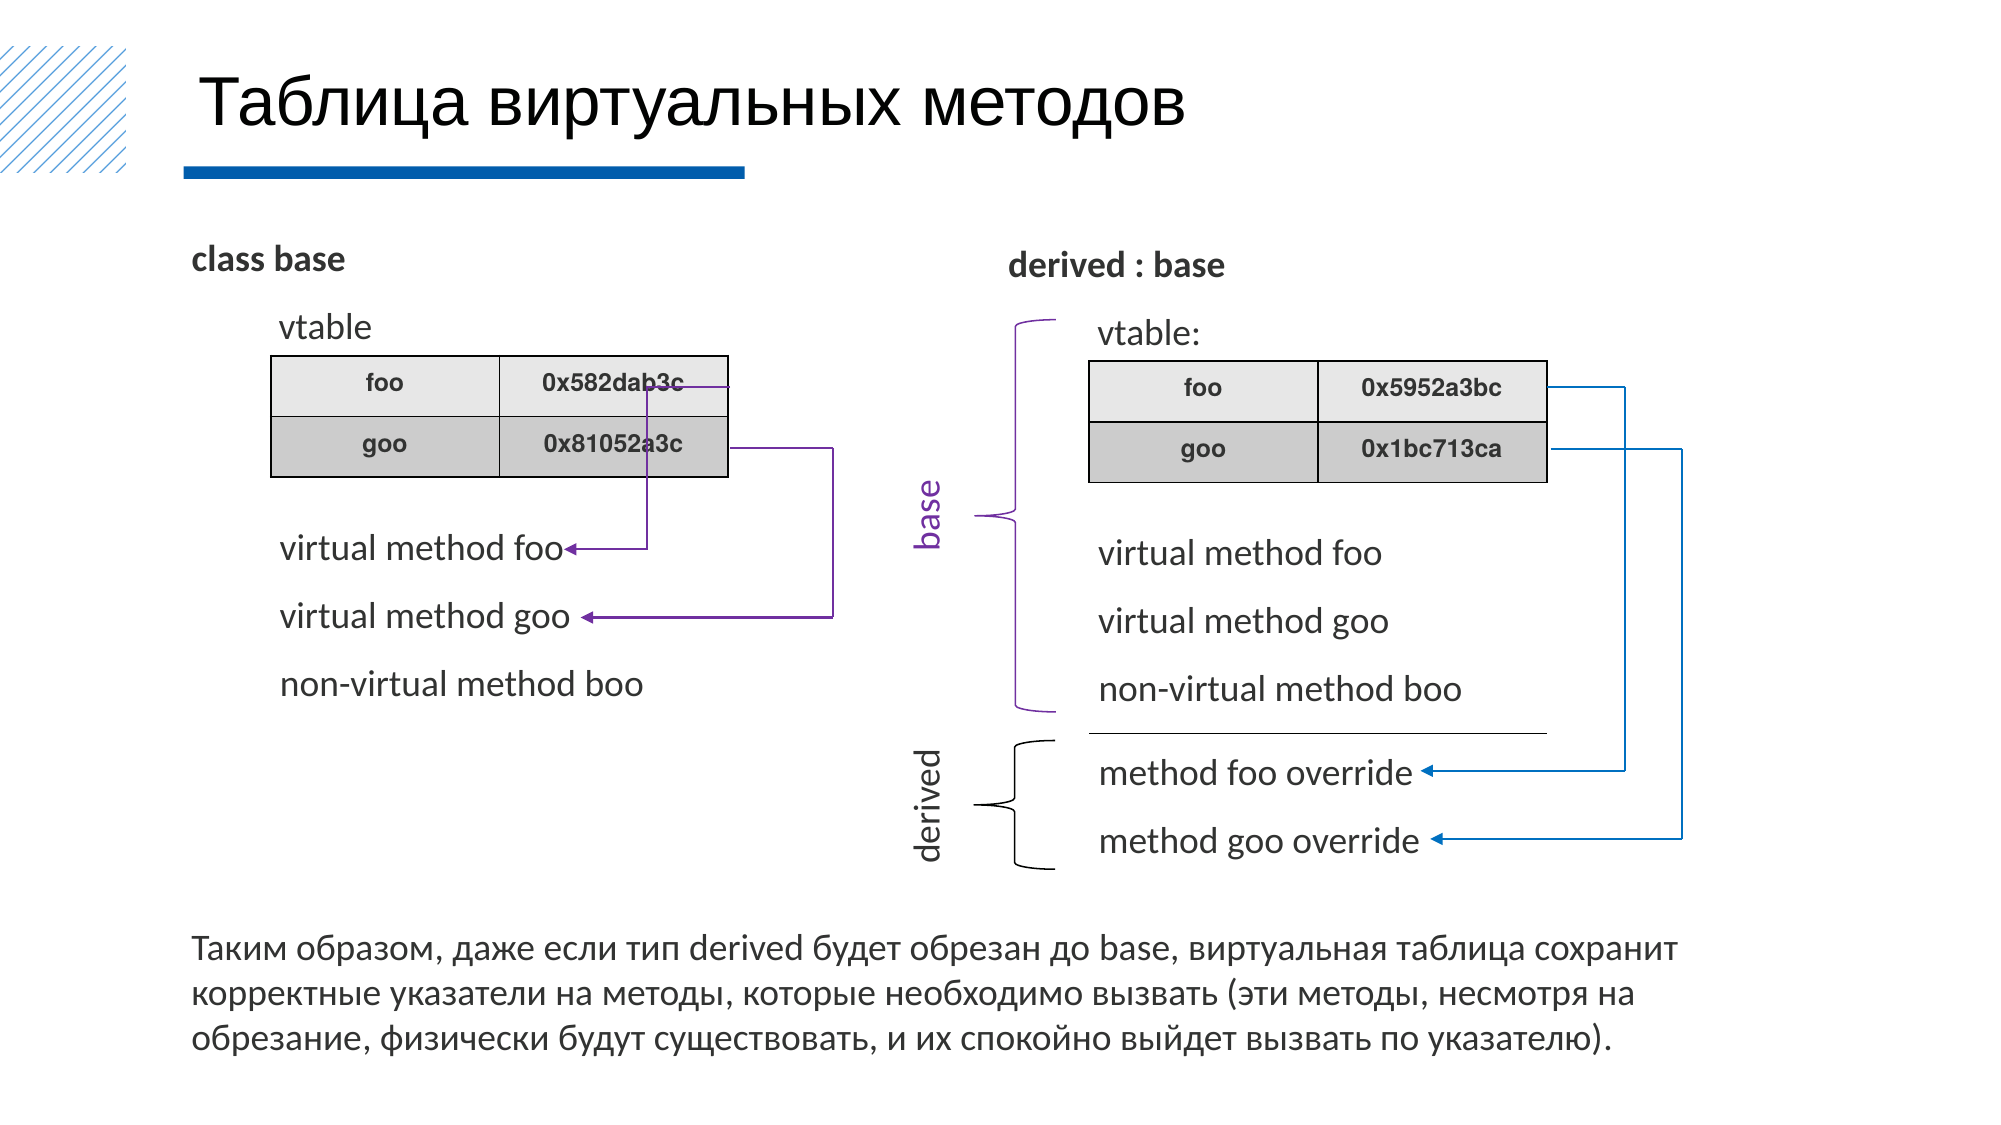

Таблица виртуальных методов
class base
derived : base
vtable
vtable:

| foo | 0x582dab3c |
| --- | --- |
| goo | 0x81052a3c |
| foo | 0x5952a3bc |
| --- | --- |
| goo | 0x1bc713ca |
base
virtual method foo
virtual method foo
virtual method goo
virtual method goo
non-virtual method boo
non-virtual method boo

method foo override
derived
method goo override
Таким образом, даже если тип derived будет обрезан до base, виртуальная таблица сохранит корректные указатели на методы, которые необходимо вызвать (эти методы, несмотря на обрезание, физически будут существовать, и их спокойно выйдет вызвать по указателю).